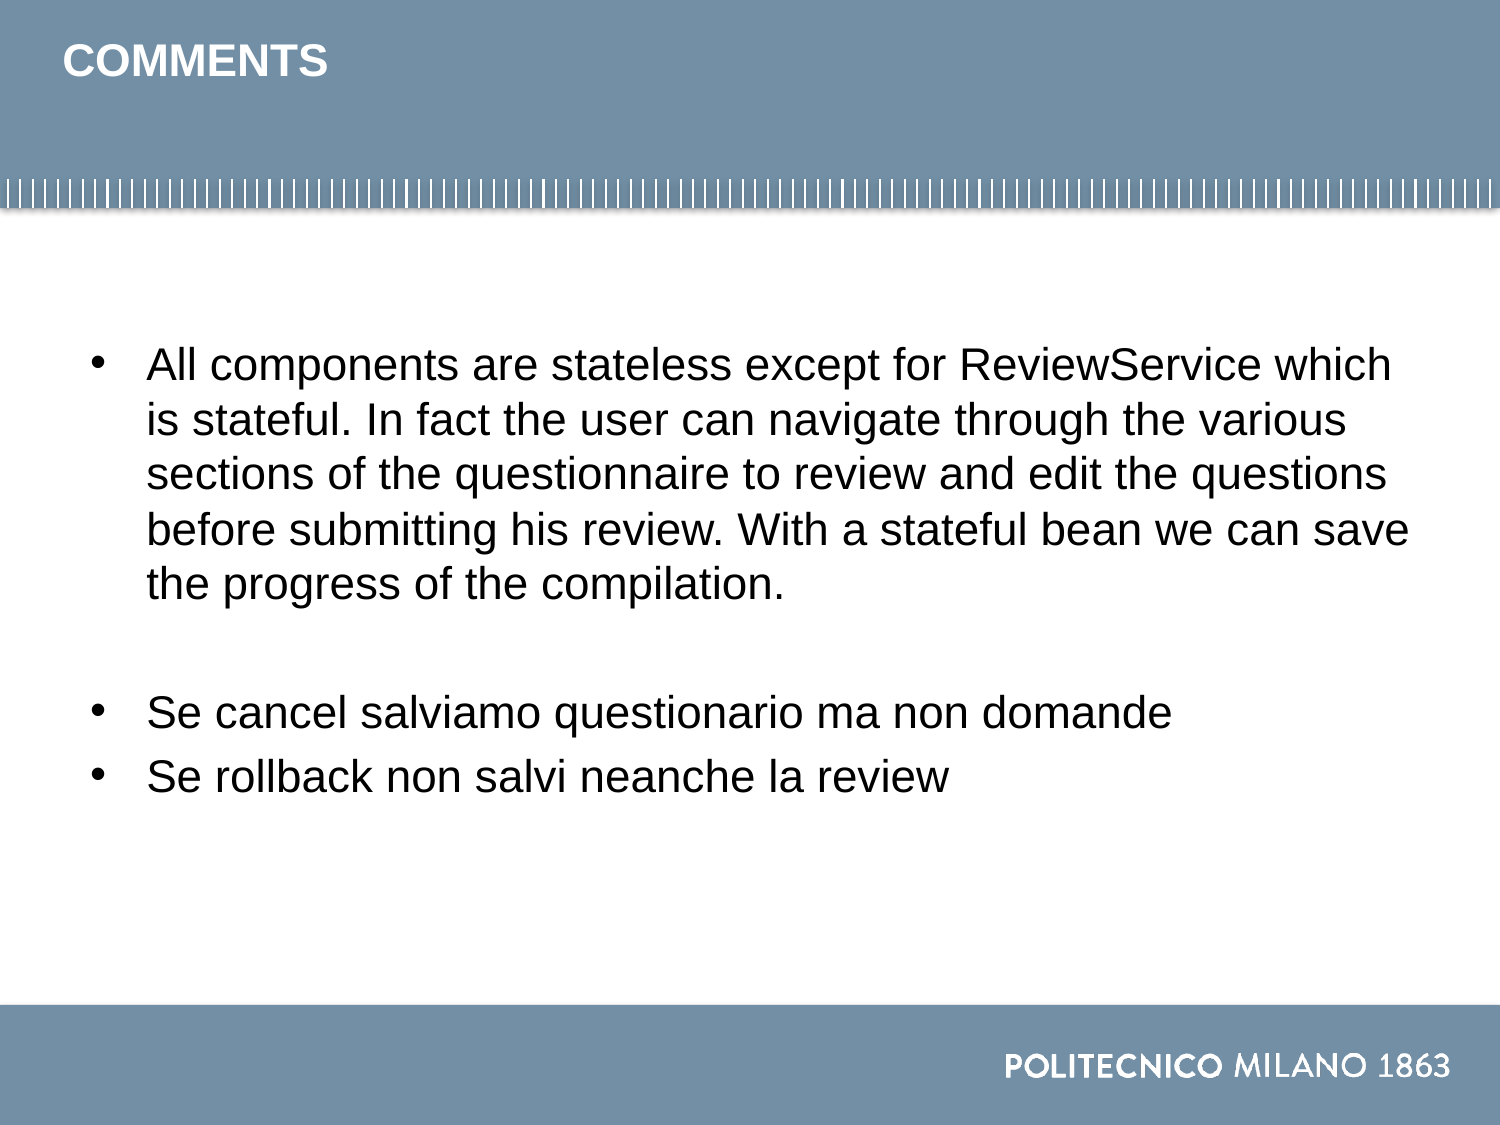

# COMMENTS

All components are stateless except for ReviewService which is stateful. In fact the user can navigate through the various sections of the questionnaire to review and edit the questions before submitting his review. With a stateful bean we can save the progress of the compilation.

Se cancel salviamo questionario ma non domande
Se rollback non salvi neanche la review